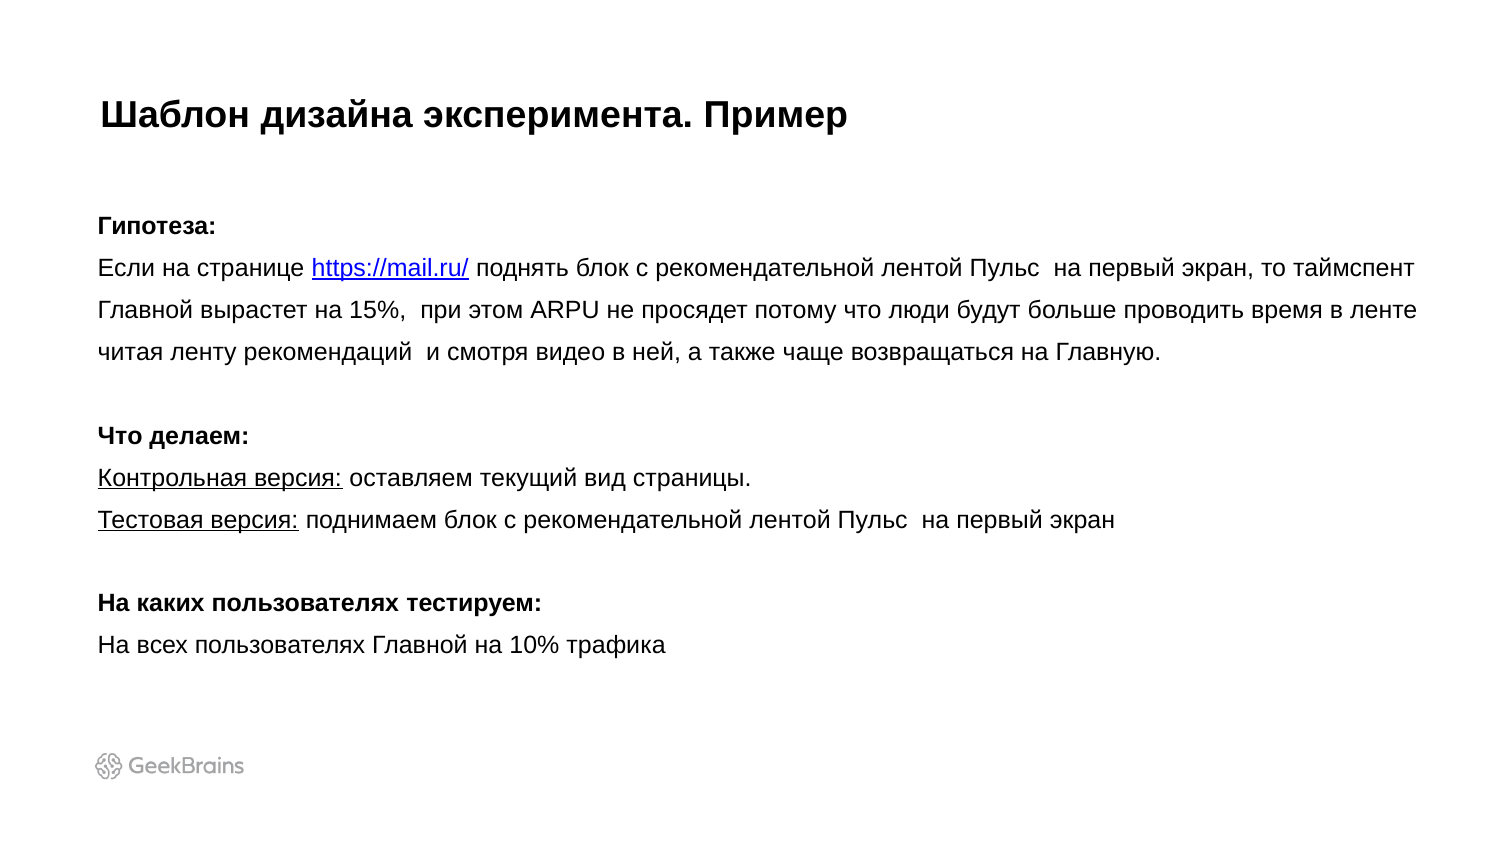

Шаблон дизайна эксперимента. Пример

Гипотеза:
Если на странице https://mail.ru/ поднять блок c рекомендательной лентой Пульс  на первый экран, то таймспент Главной вырастет на 15%,  при этом ARPU не просядет потому что люди будут больше проводить время в ленте читая ленту рекомендаций  и смотря видео в ней, а также чаще возвращаться на Главную.

Что делаем:
Контрольная версия: оставляем текущий вид страницы.
Тестовая версия: поднимаем блок c рекомендательной лентой Пульс  на первый экран

На каких пользователях тестируем:
На всех пользователях Главной на 10% трафика